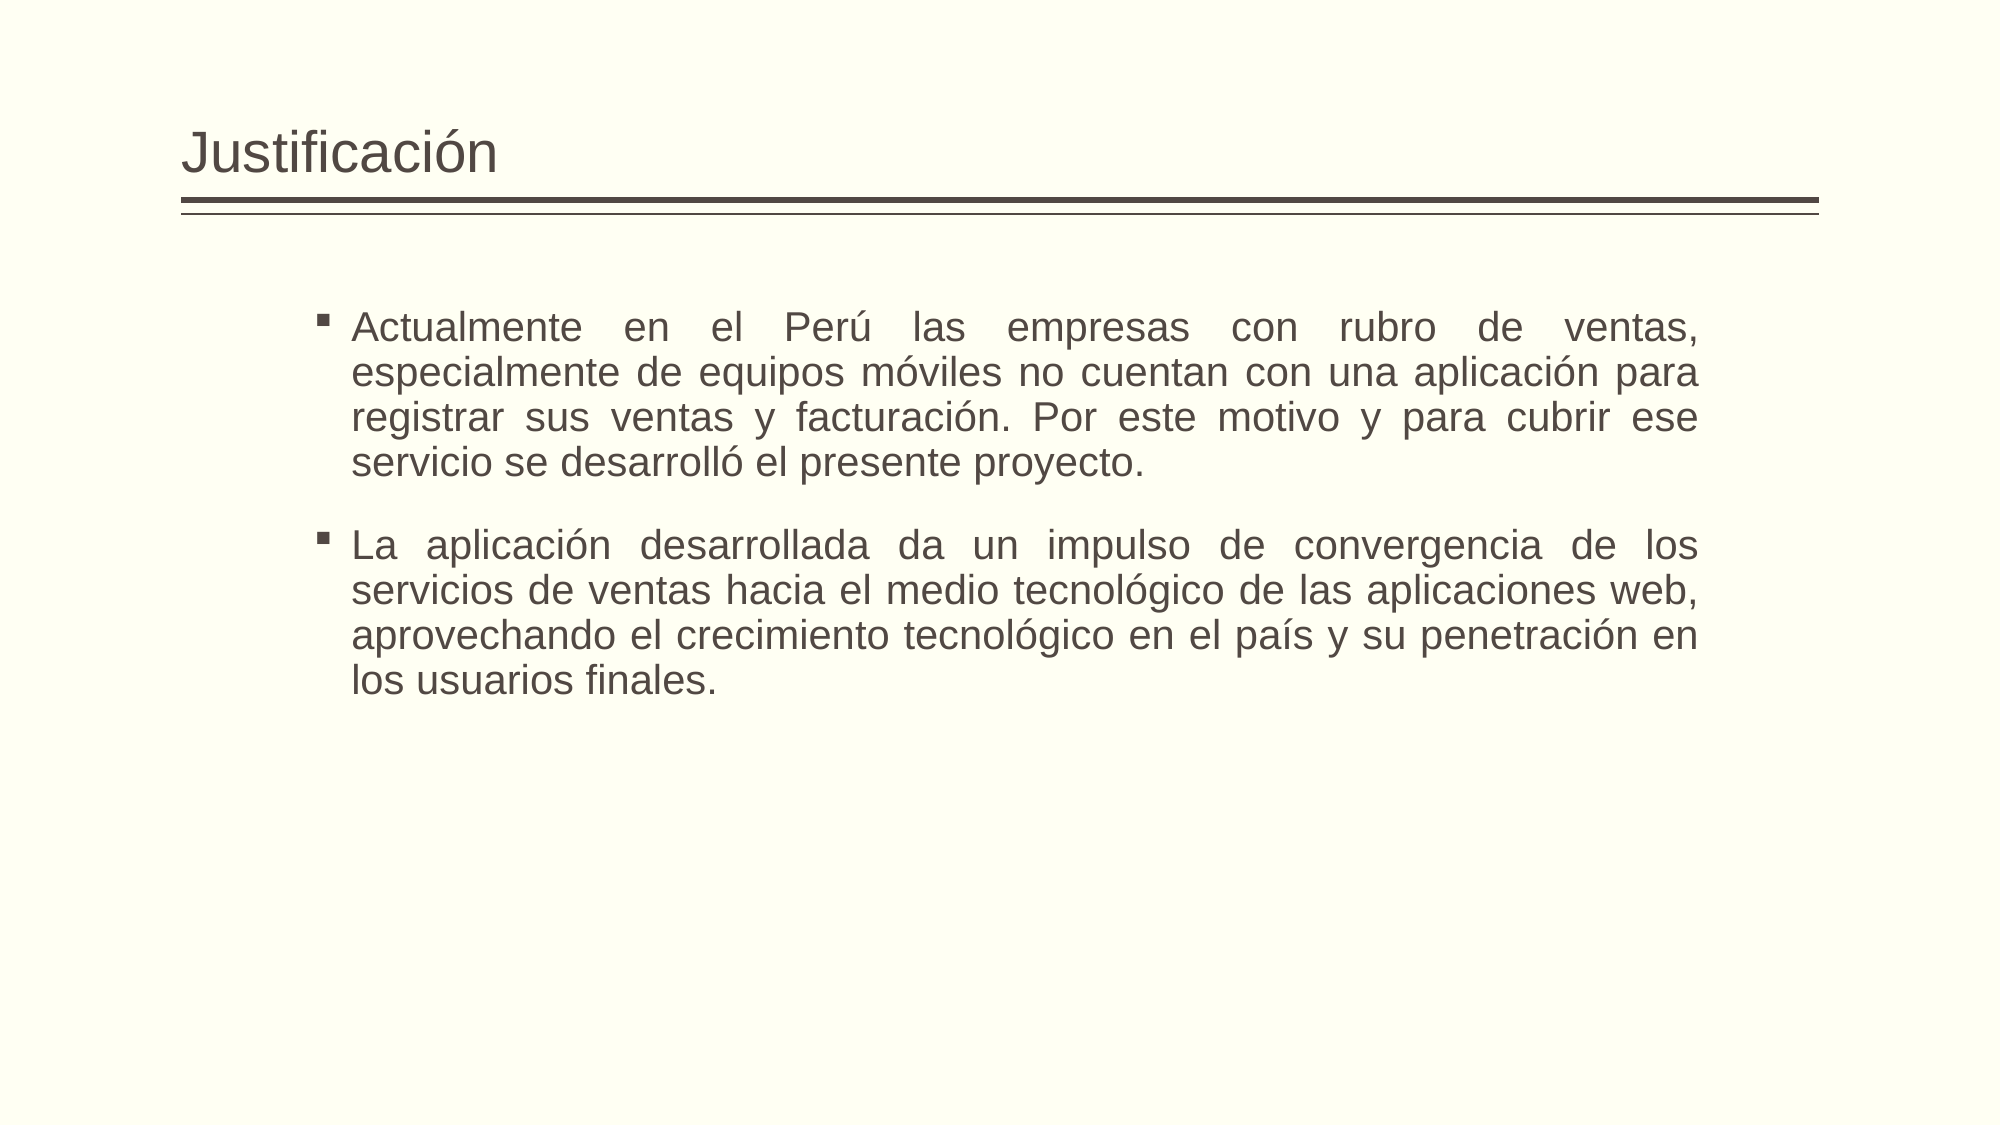

# Justificación
Actualmente en el Perú las empresas con rubro de ventas, especialmente de equipos móviles no cuentan con una aplicación para registrar sus ventas y facturación. Por este motivo y para cubrir ese servicio se desarrolló el presente proyecto.
La aplicación desarrollada da un impulso de convergencia de los servicios de ventas hacia el medio tecnológico de las aplicaciones web, aprovechando el crecimiento tecnológico en el país y su penetración en los usuarios finales.